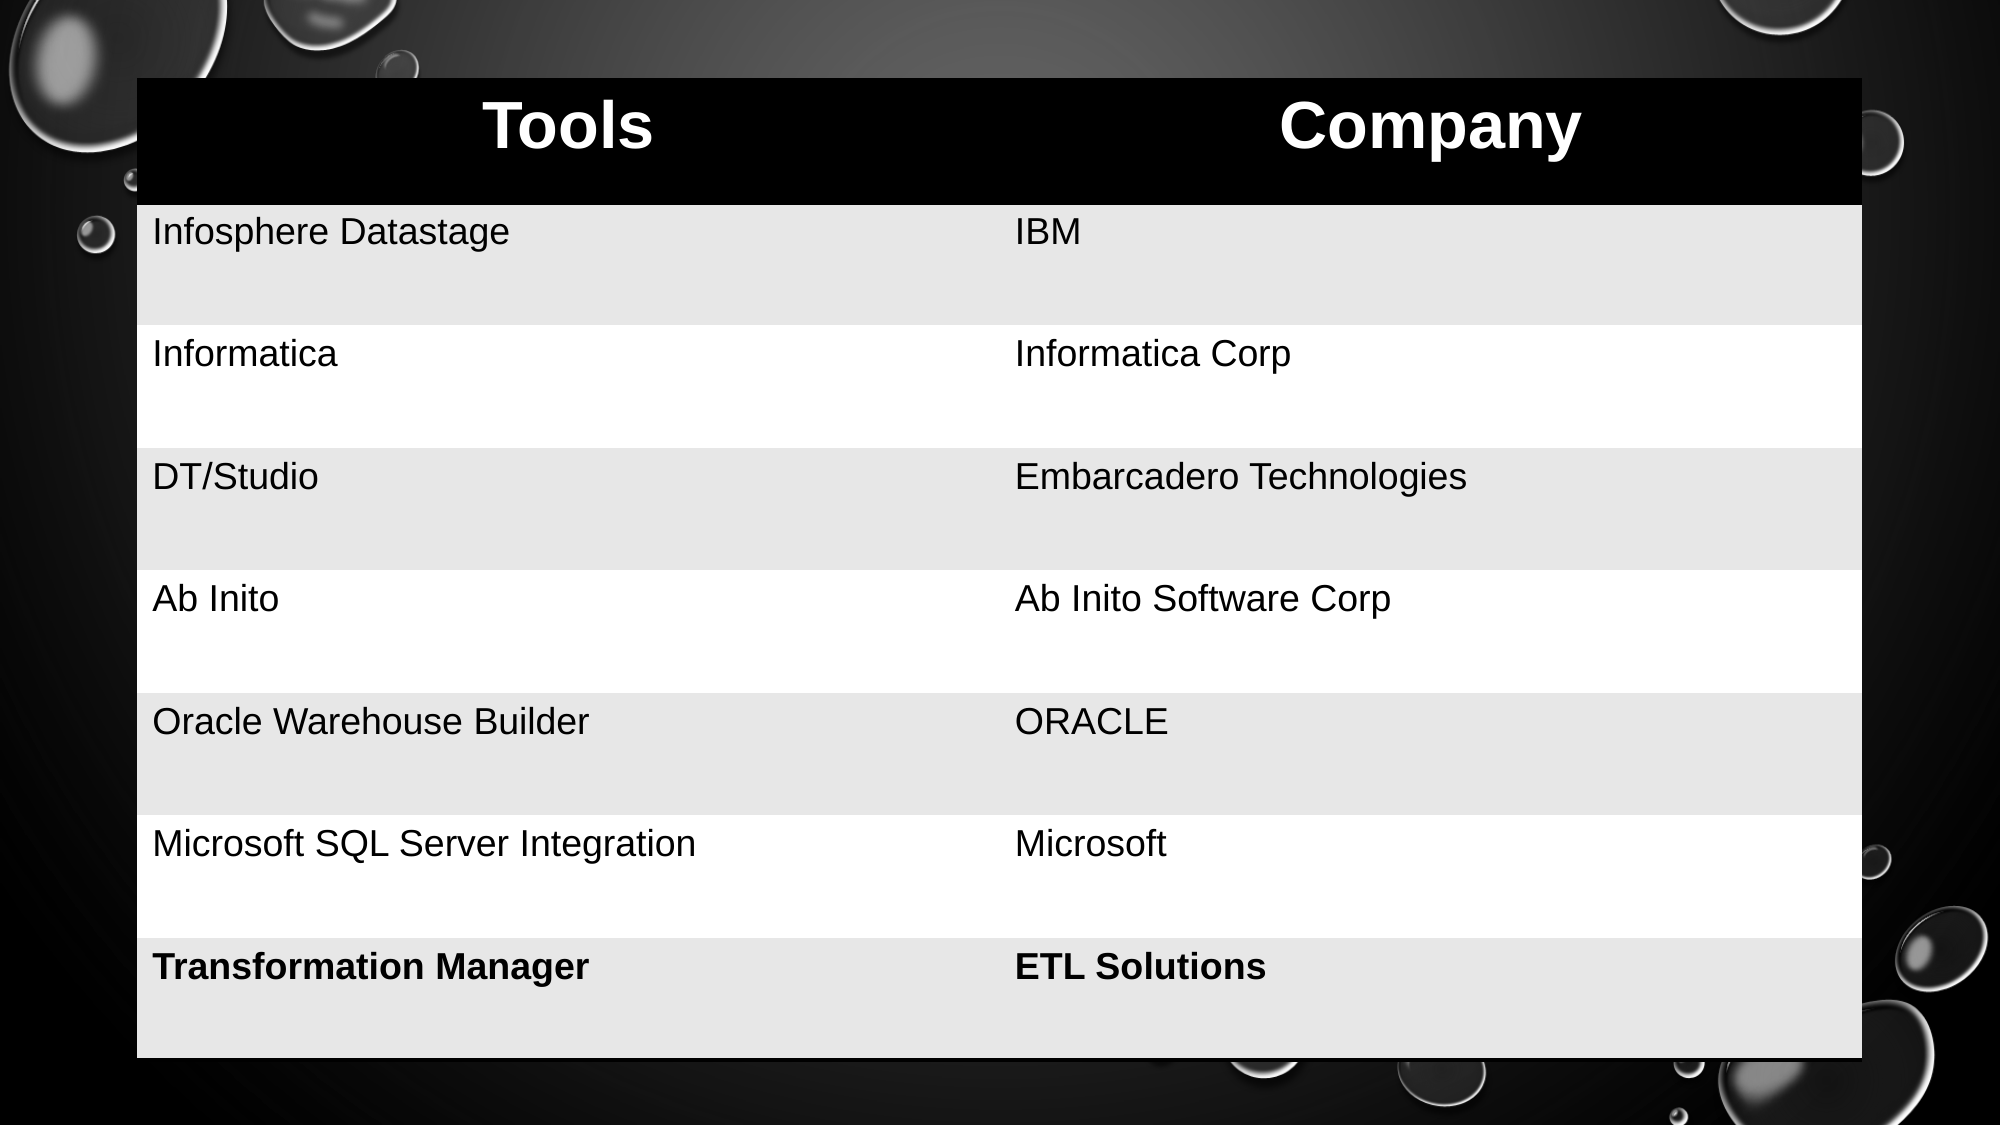

| Tools | Company |
| --- | --- |
| Infosphere Datastage | IBM |
| Informatica | Informatica Corp |
| DT/Studio | Embarcadero Technologies |
| Ab Inito | Ab Inito Software Corp |
| Oracle Warehouse Builder | ORACLE |
| Microsoft SQL Server Integration | Microsoft |
| Transformation Manager | ETL Solutions |